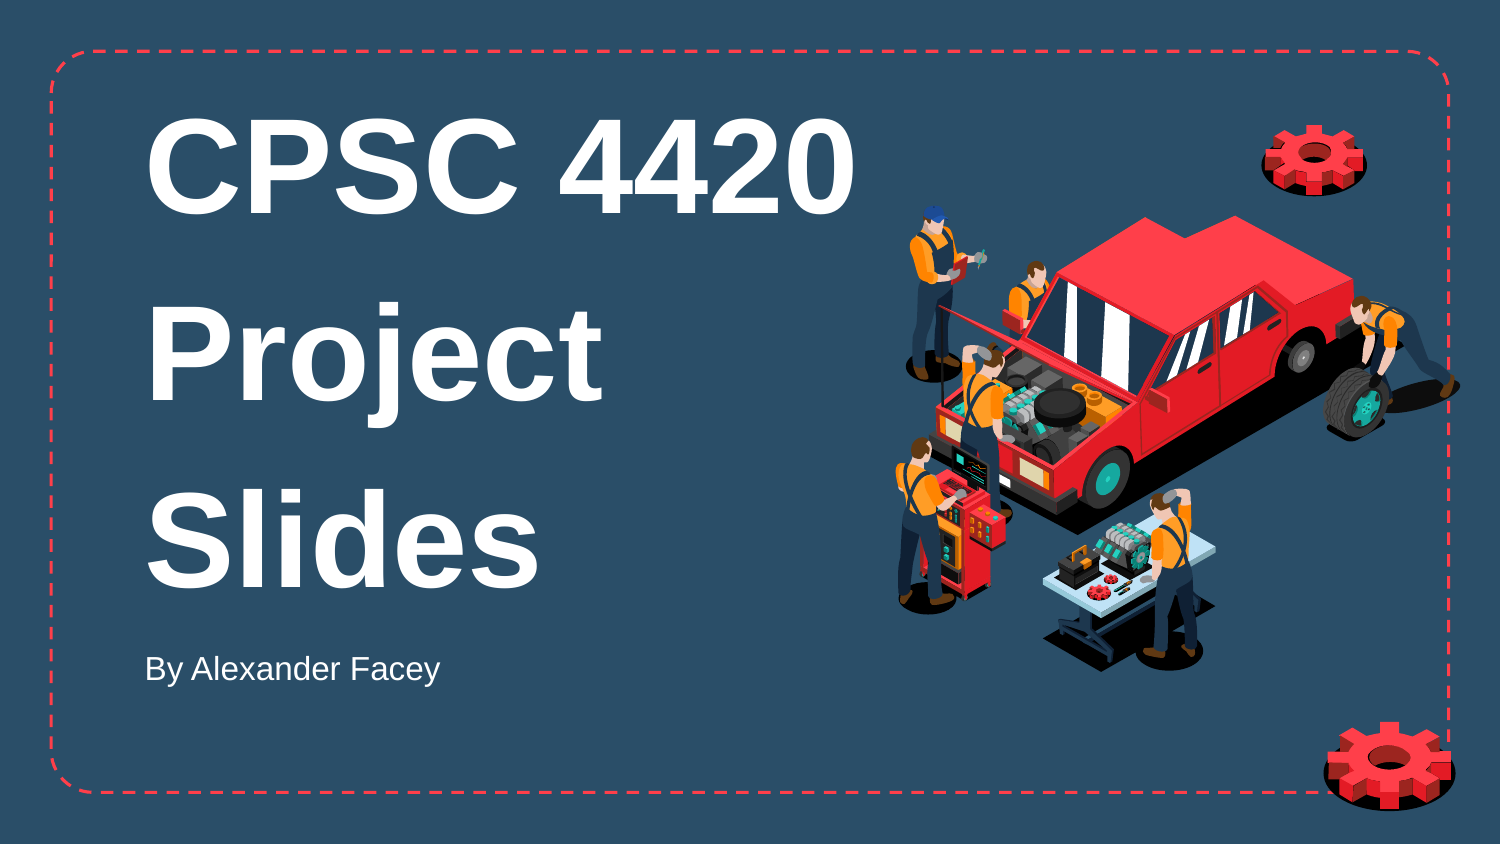

# CPSC 4420 Project Slides

By Alexander Facey